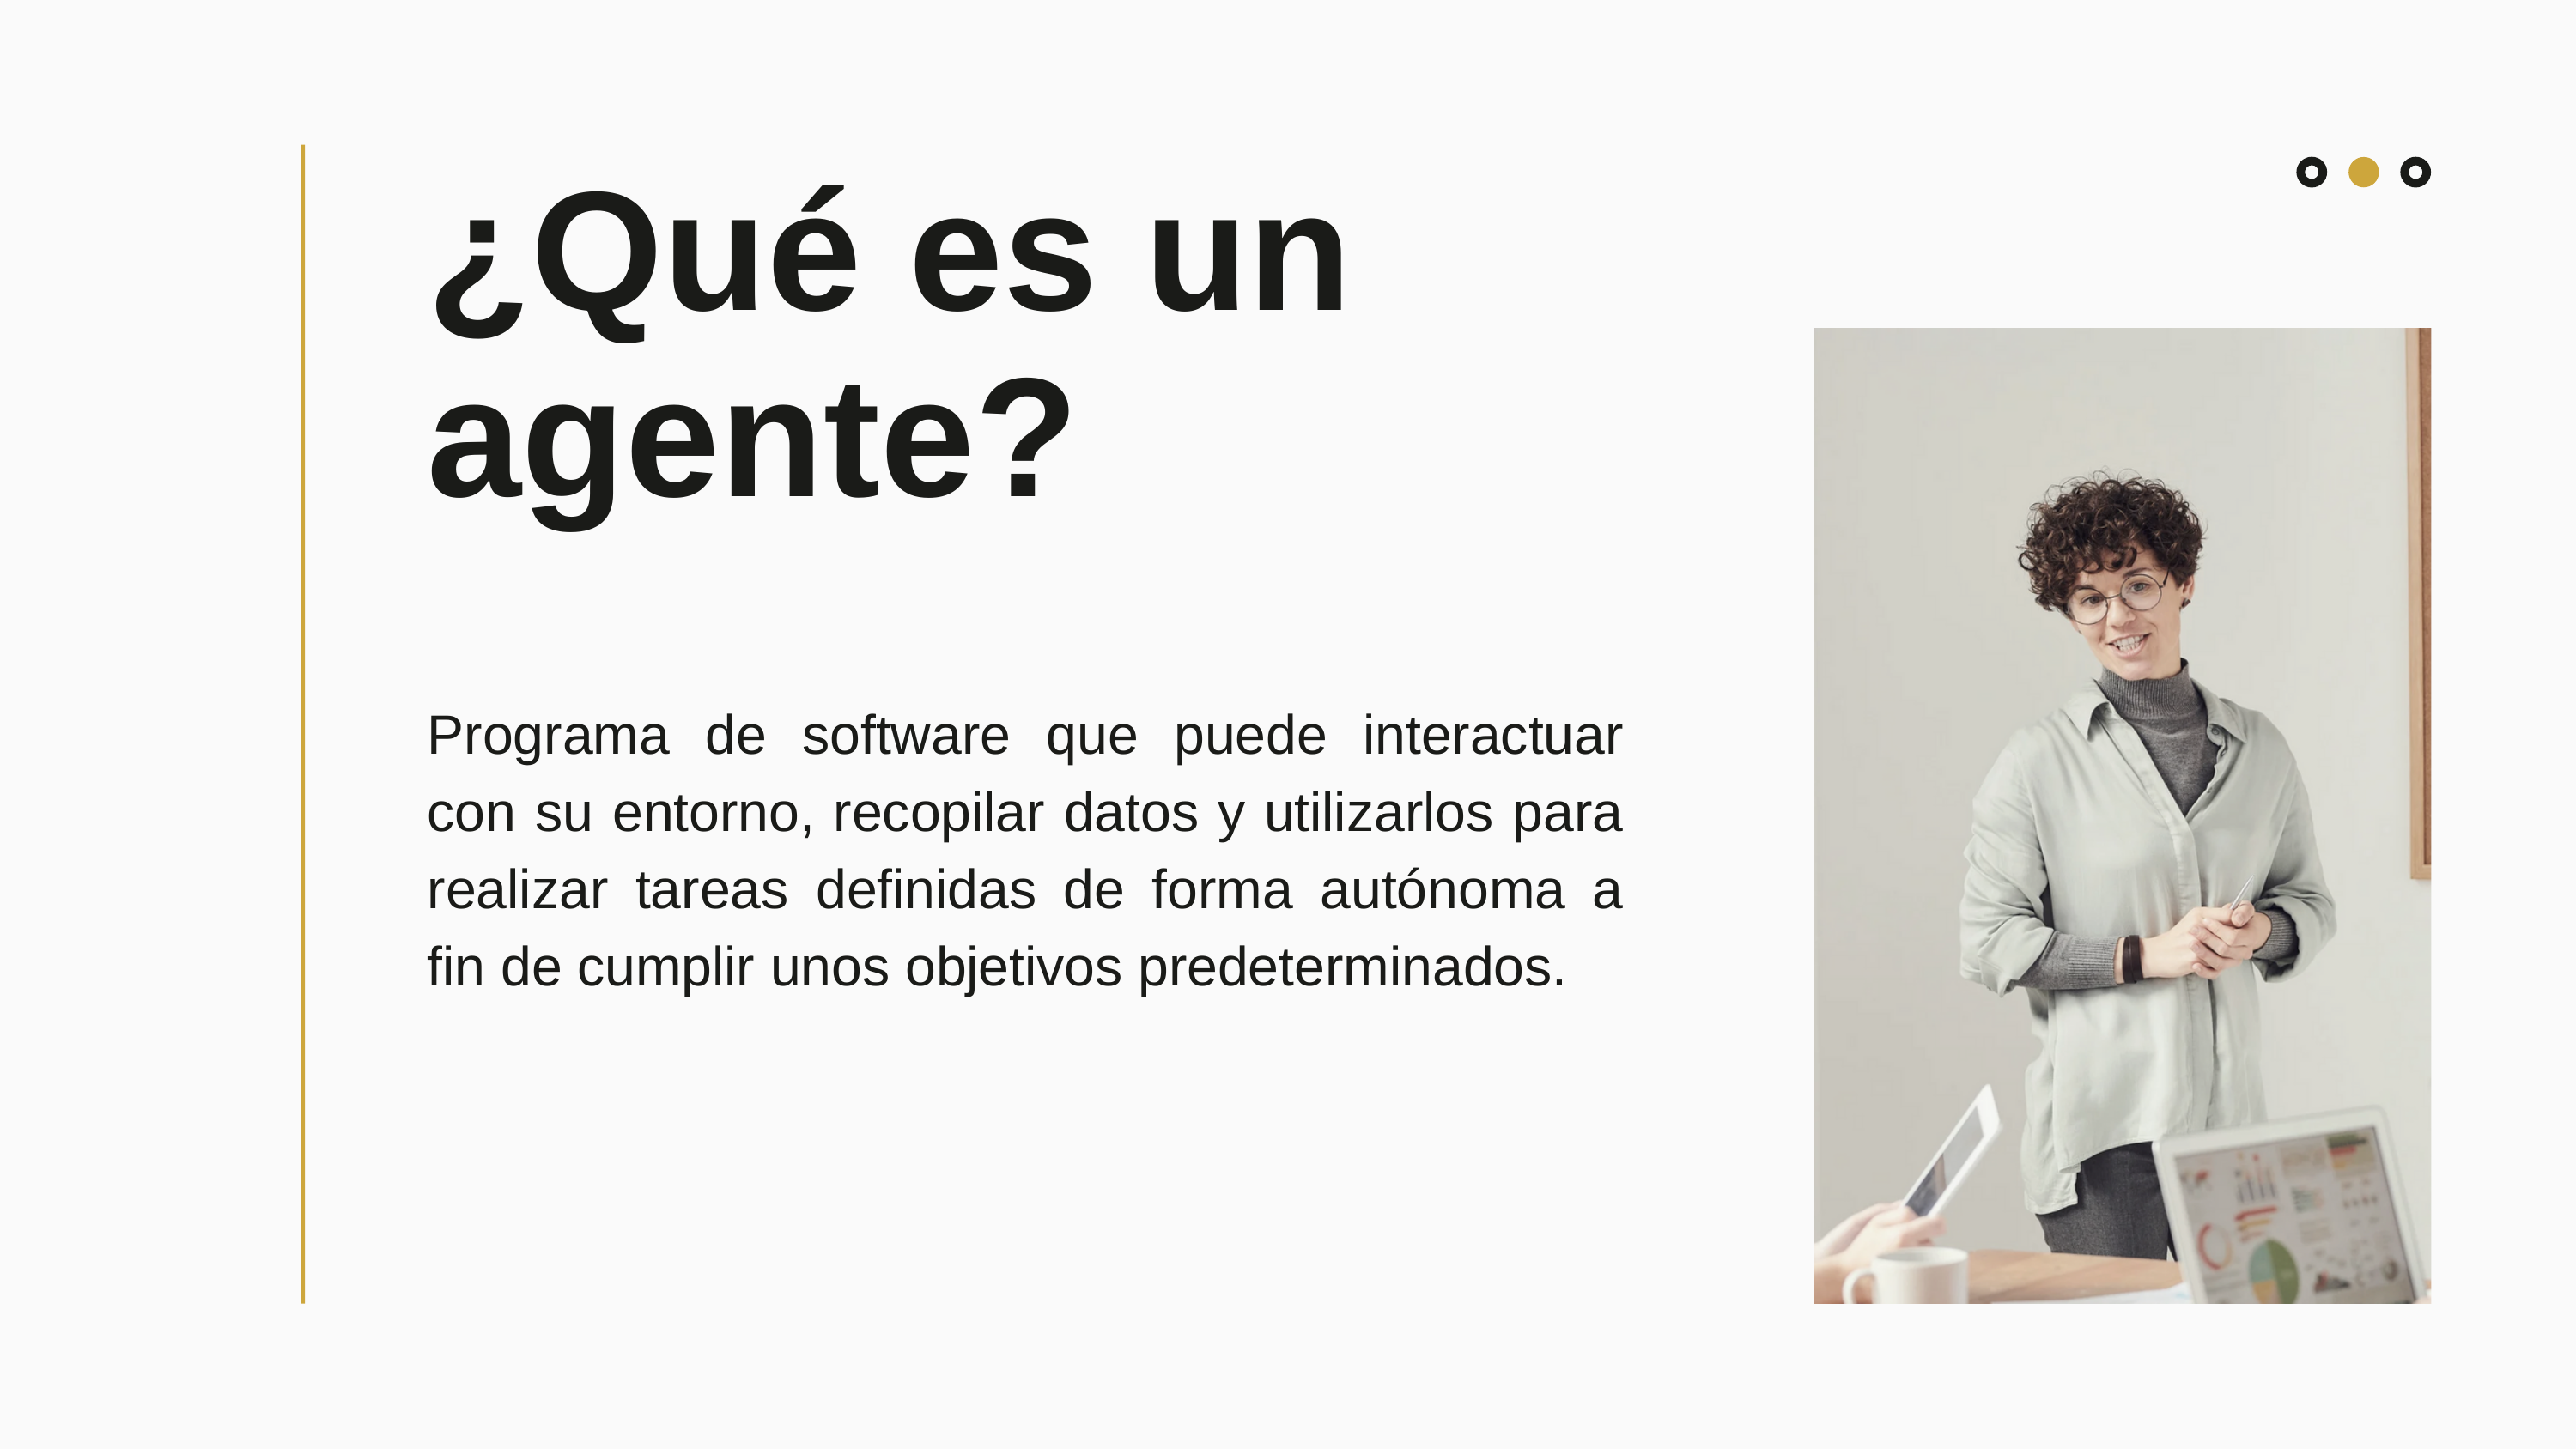

¿Qué es un agente?

Programa de software que puede interactuar con su entorno, recopilar datos y utilizarlos para realizar tareas definidas de forma autónoma a fin de cumplir unos objetivos predeterminados.